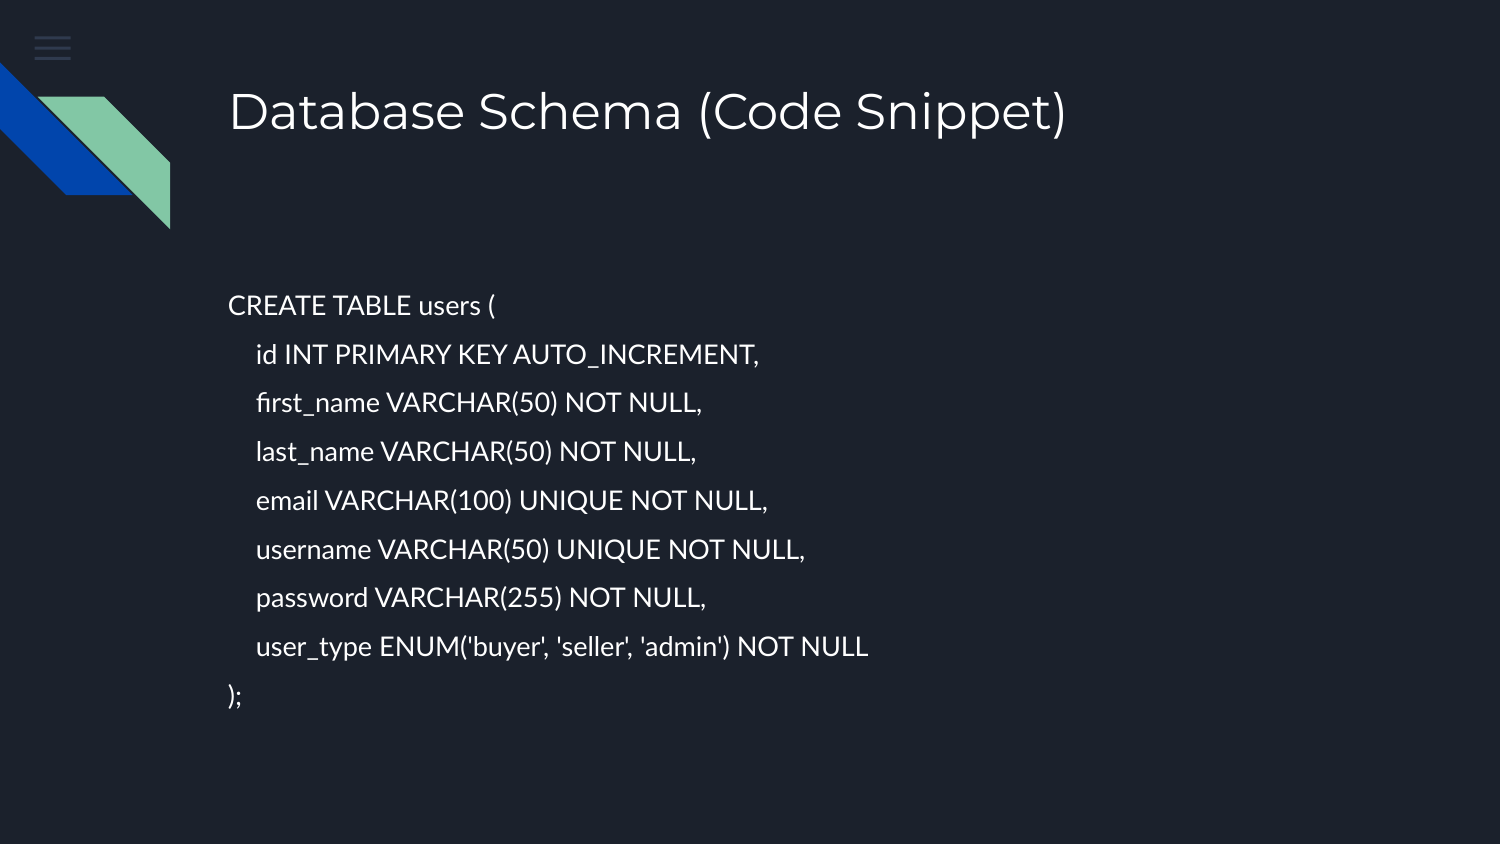

# Database Schema (Code Snippet)
CREATE TABLE users (
    id INT PRIMARY KEY AUTO_INCREMENT,
    first_name VARCHAR(50) NOT NULL,
    last_name VARCHAR(50) NOT NULL,
    email VARCHAR(100) UNIQUE NOT NULL,
    username VARCHAR(50) UNIQUE NOT NULL,
    password VARCHAR(255) NOT NULL,
    user_type ENUM('buyer', 'seller', 'admin') NOT NULL
);